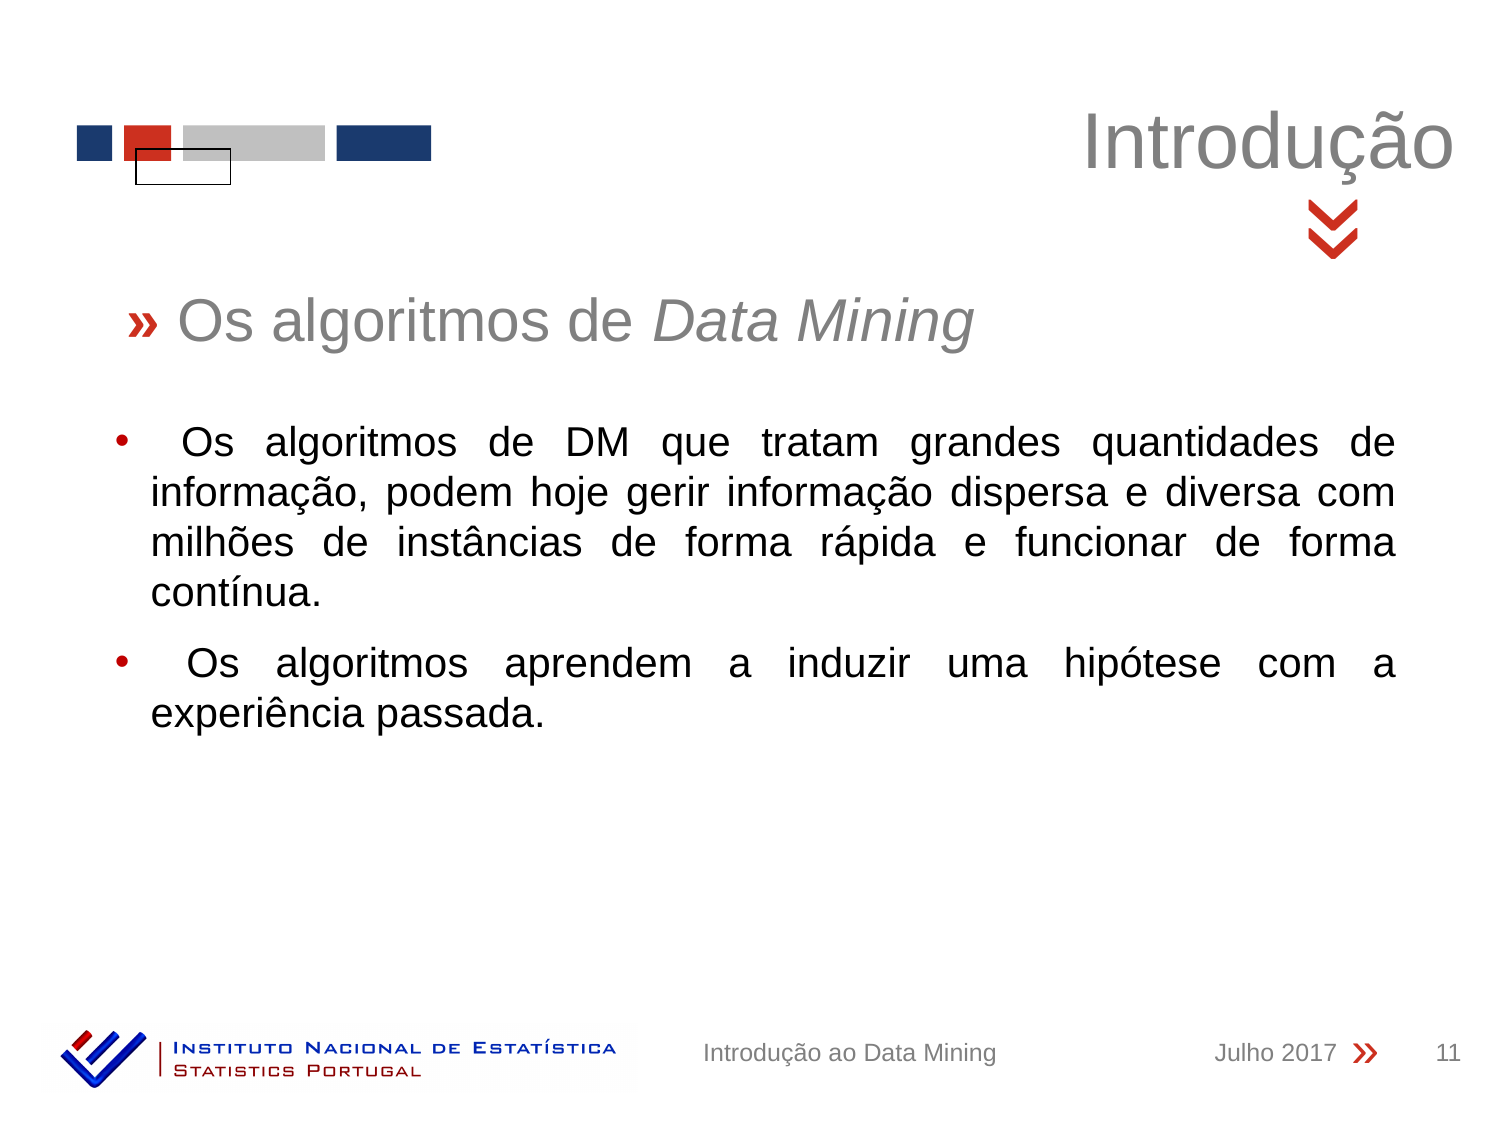

Introdução
«
» Os algoritmos de Data Mining
 Os algoritmos de DM que tratam grandes quantidades de informação, podem hoje gerir informação dispersa e diversa com milhões de instâncias de forma rápida e funcionar de forma contínua.
 Os algoritmos aprendem a induzir uma hipótese com a experiência passada.
Introdução ao Data Mining
Julho 2017
11
«